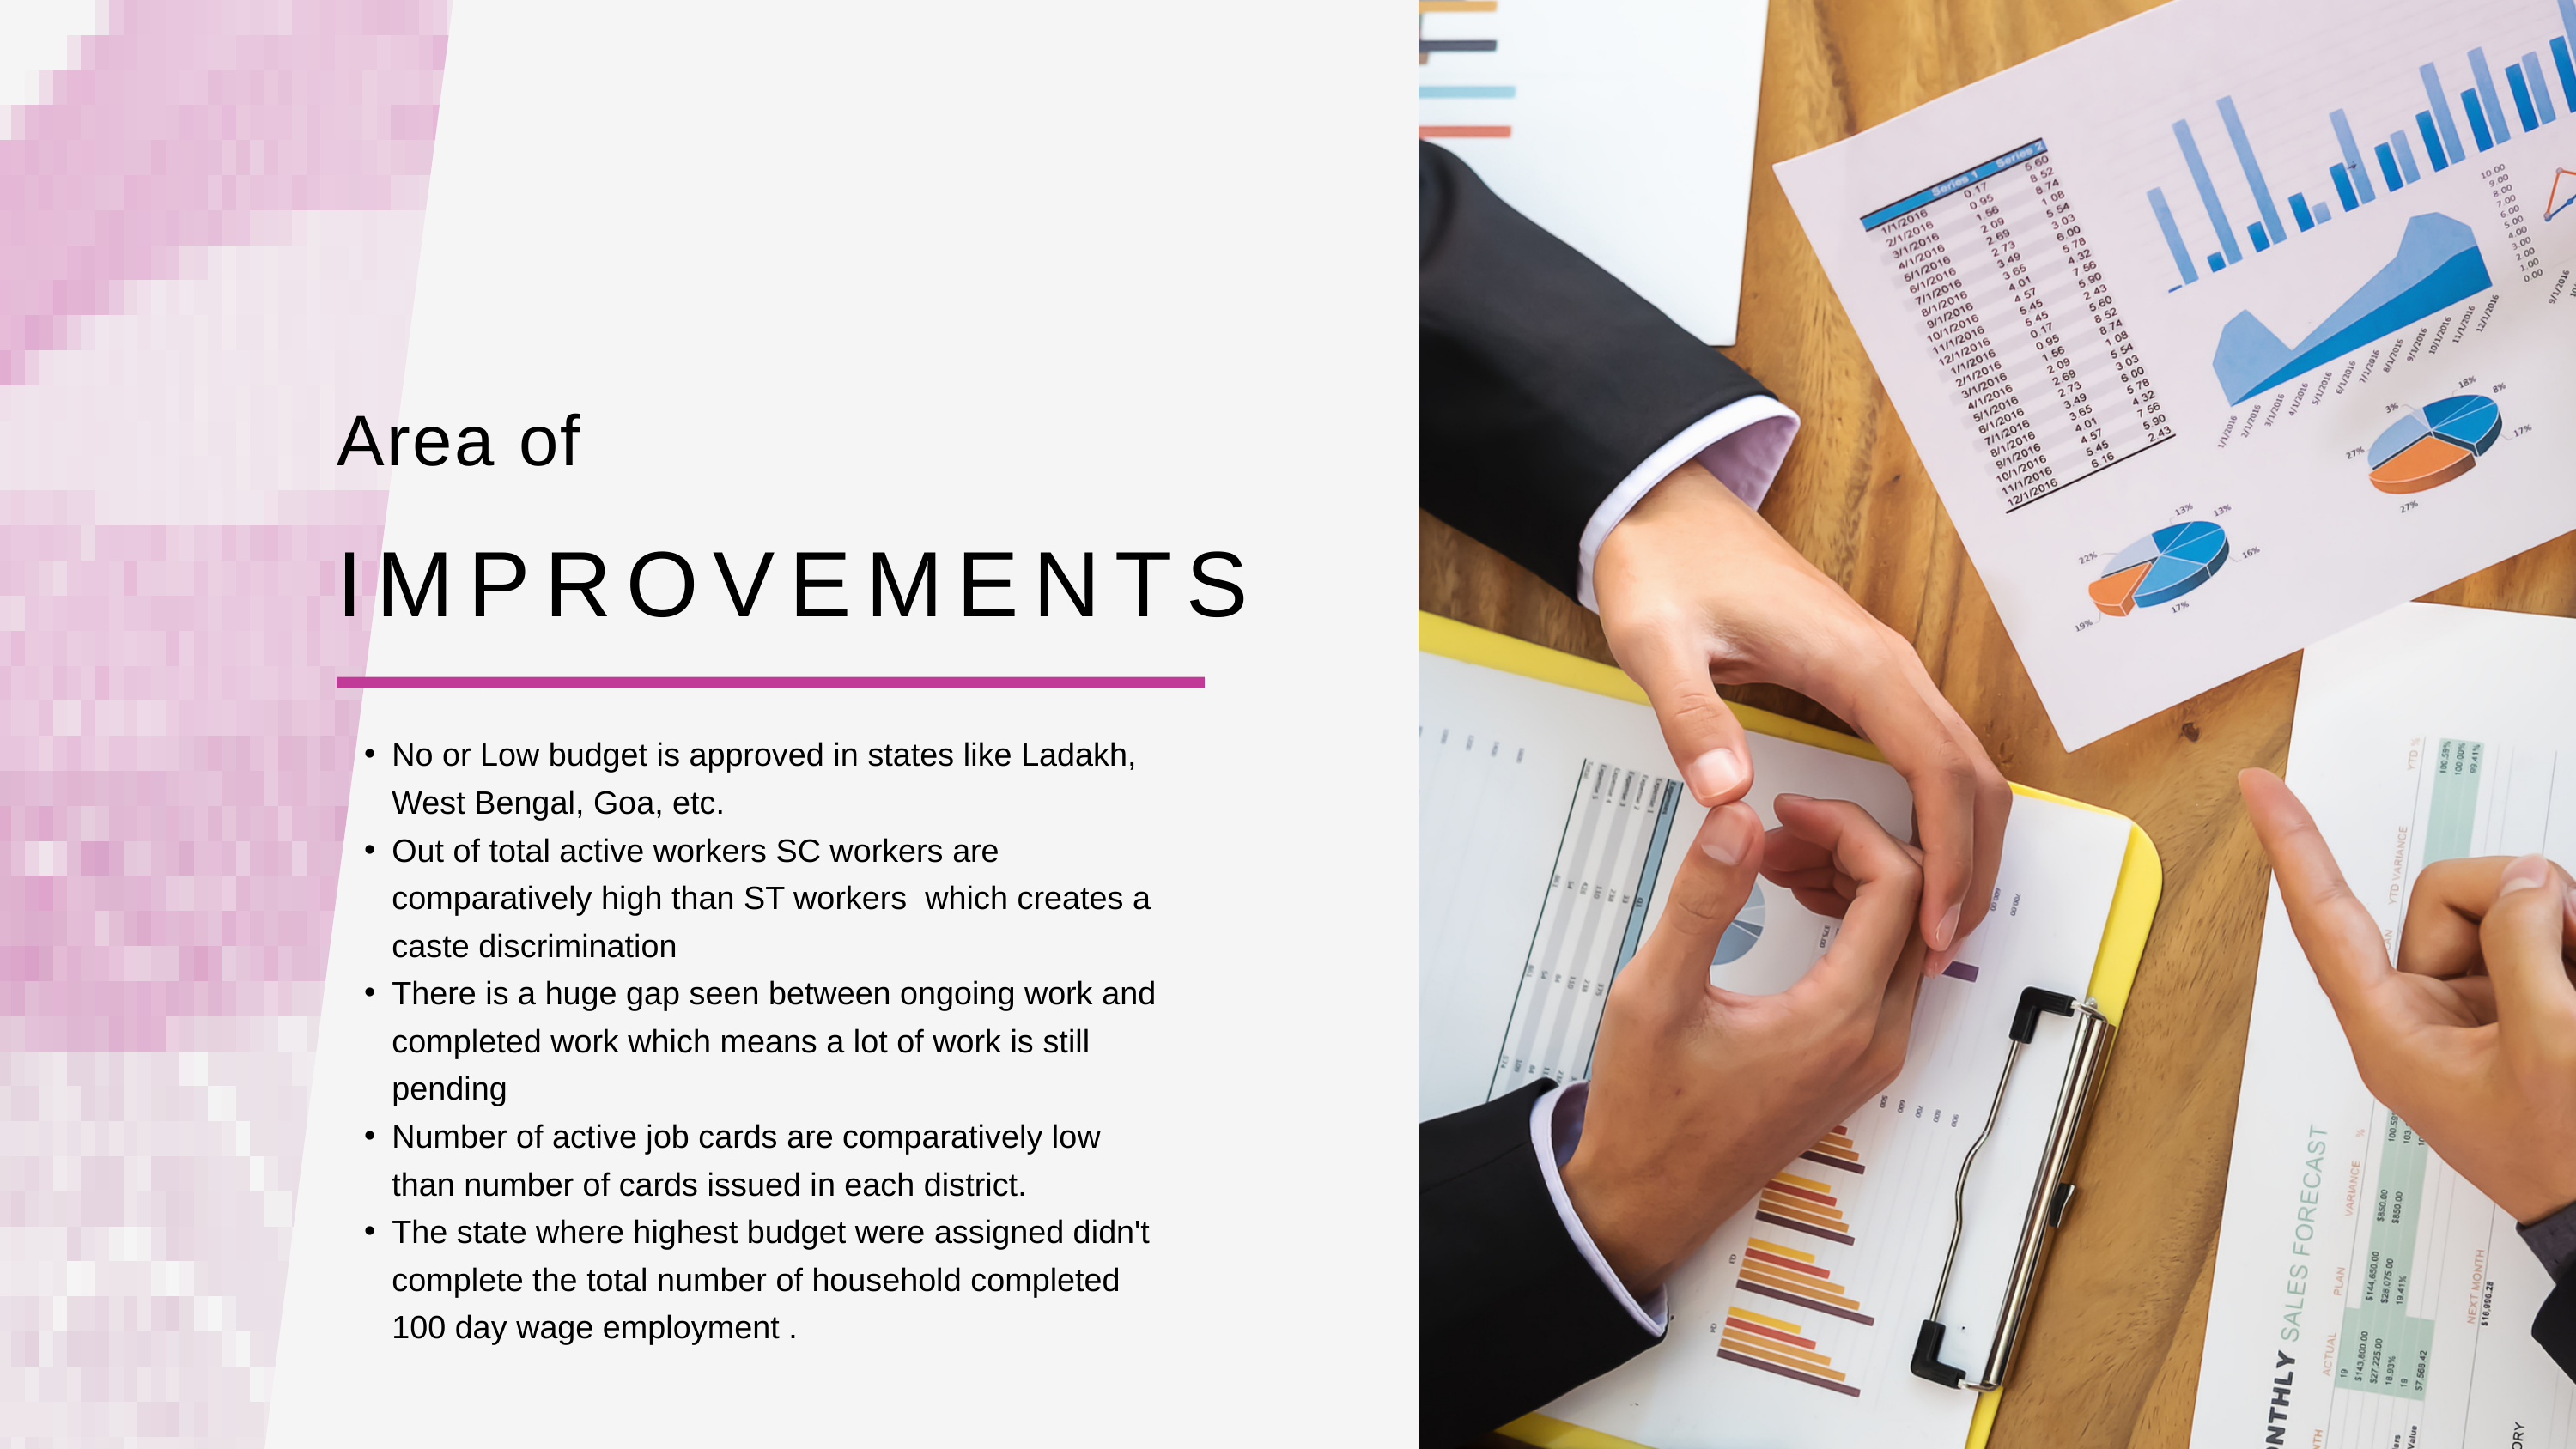

Area of
IMPROVEMENTS

No or Low budget is approved in states like Ladakh, West Bengal, Goa, etc.
Out of total active workers SC workers are comparatively high than ST workers  which creates a  caste discrimination
There is a huge gap seen between ongoing work and completed work which means a lot of work is still pending
Number of active job cards are comparatively low than number of cards issued in each district.
The state where highest budget were assigned didn't complete the total number of household completed 100 day wage employment .